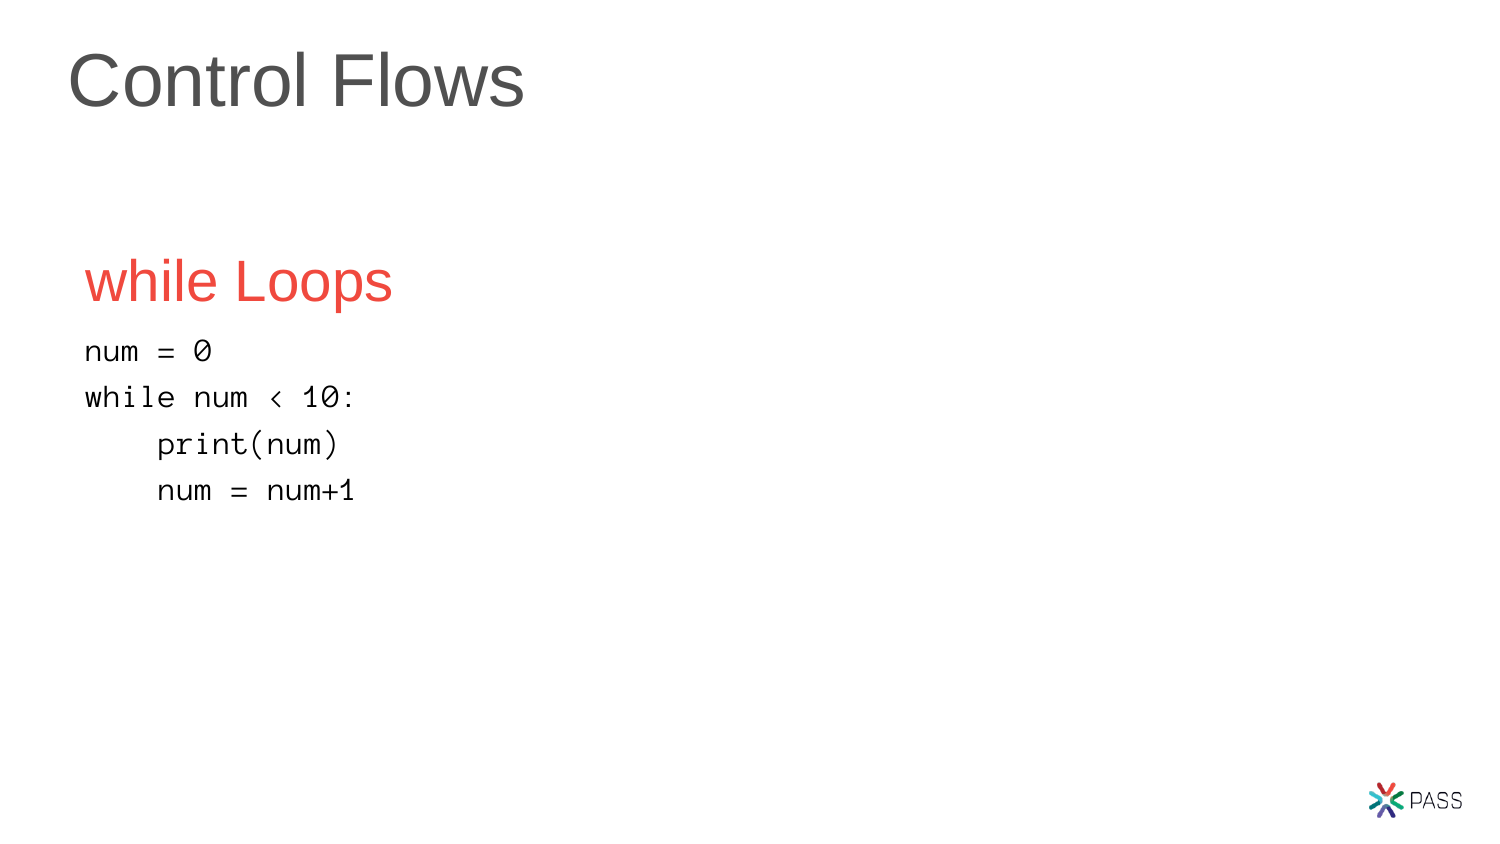

# Control Flows
while Loops
num = 0
while num < 10:
    print(num)
    num = num+1